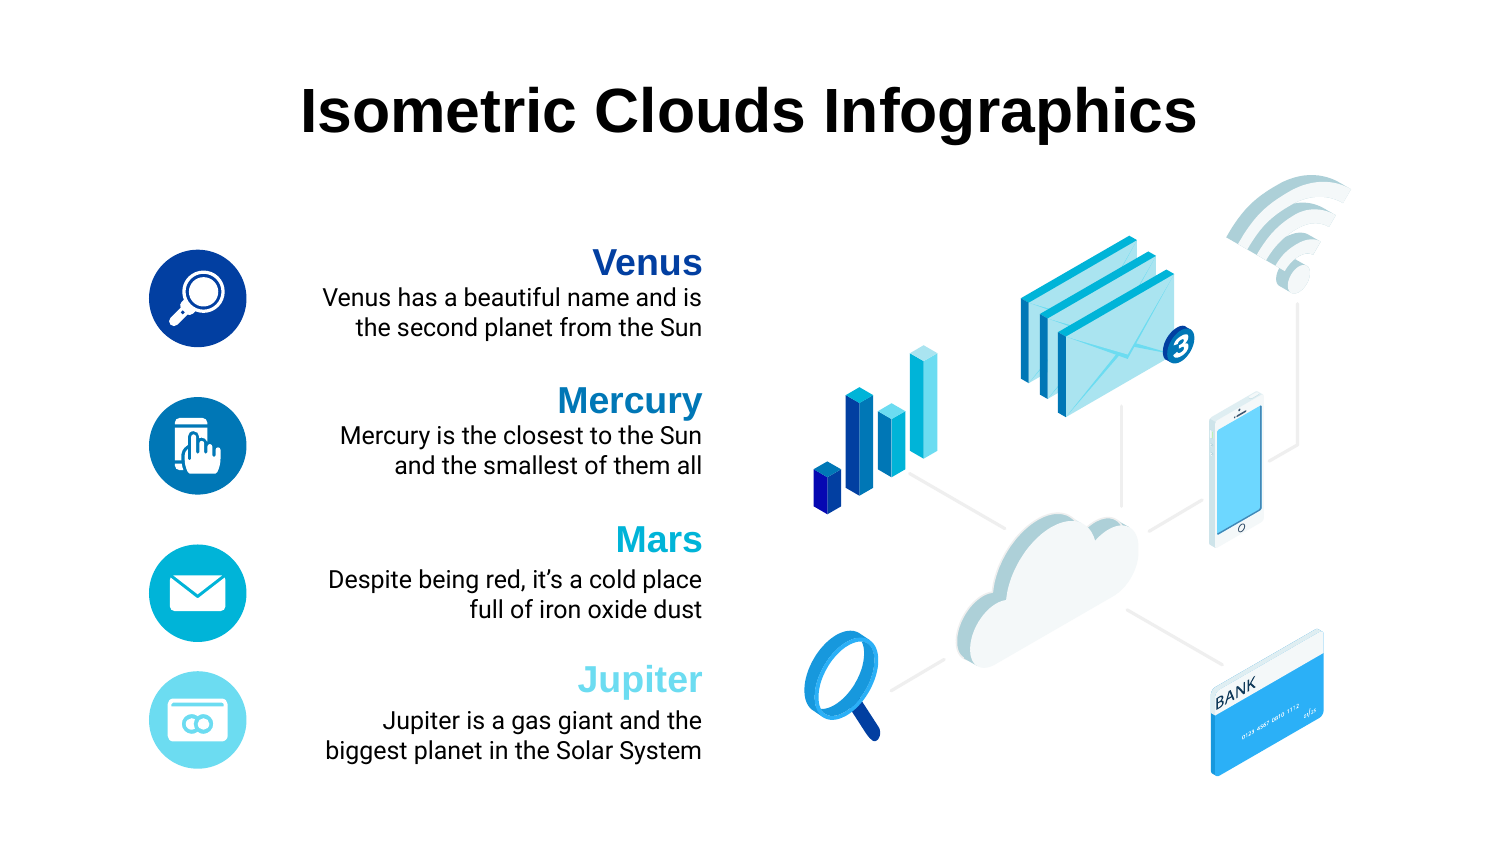

# Isometric Clouds Infographics

Venus

Venus has a beautiful name and is the second planet from the Sun
Mercury

Mercury is the closest to the Sun and the smallest of them all
Mars

Despite being red, it’s a cold place full of iron oxide dust

Jupiter

Jupiter is a gas giant and the biggest planet in the Solar System